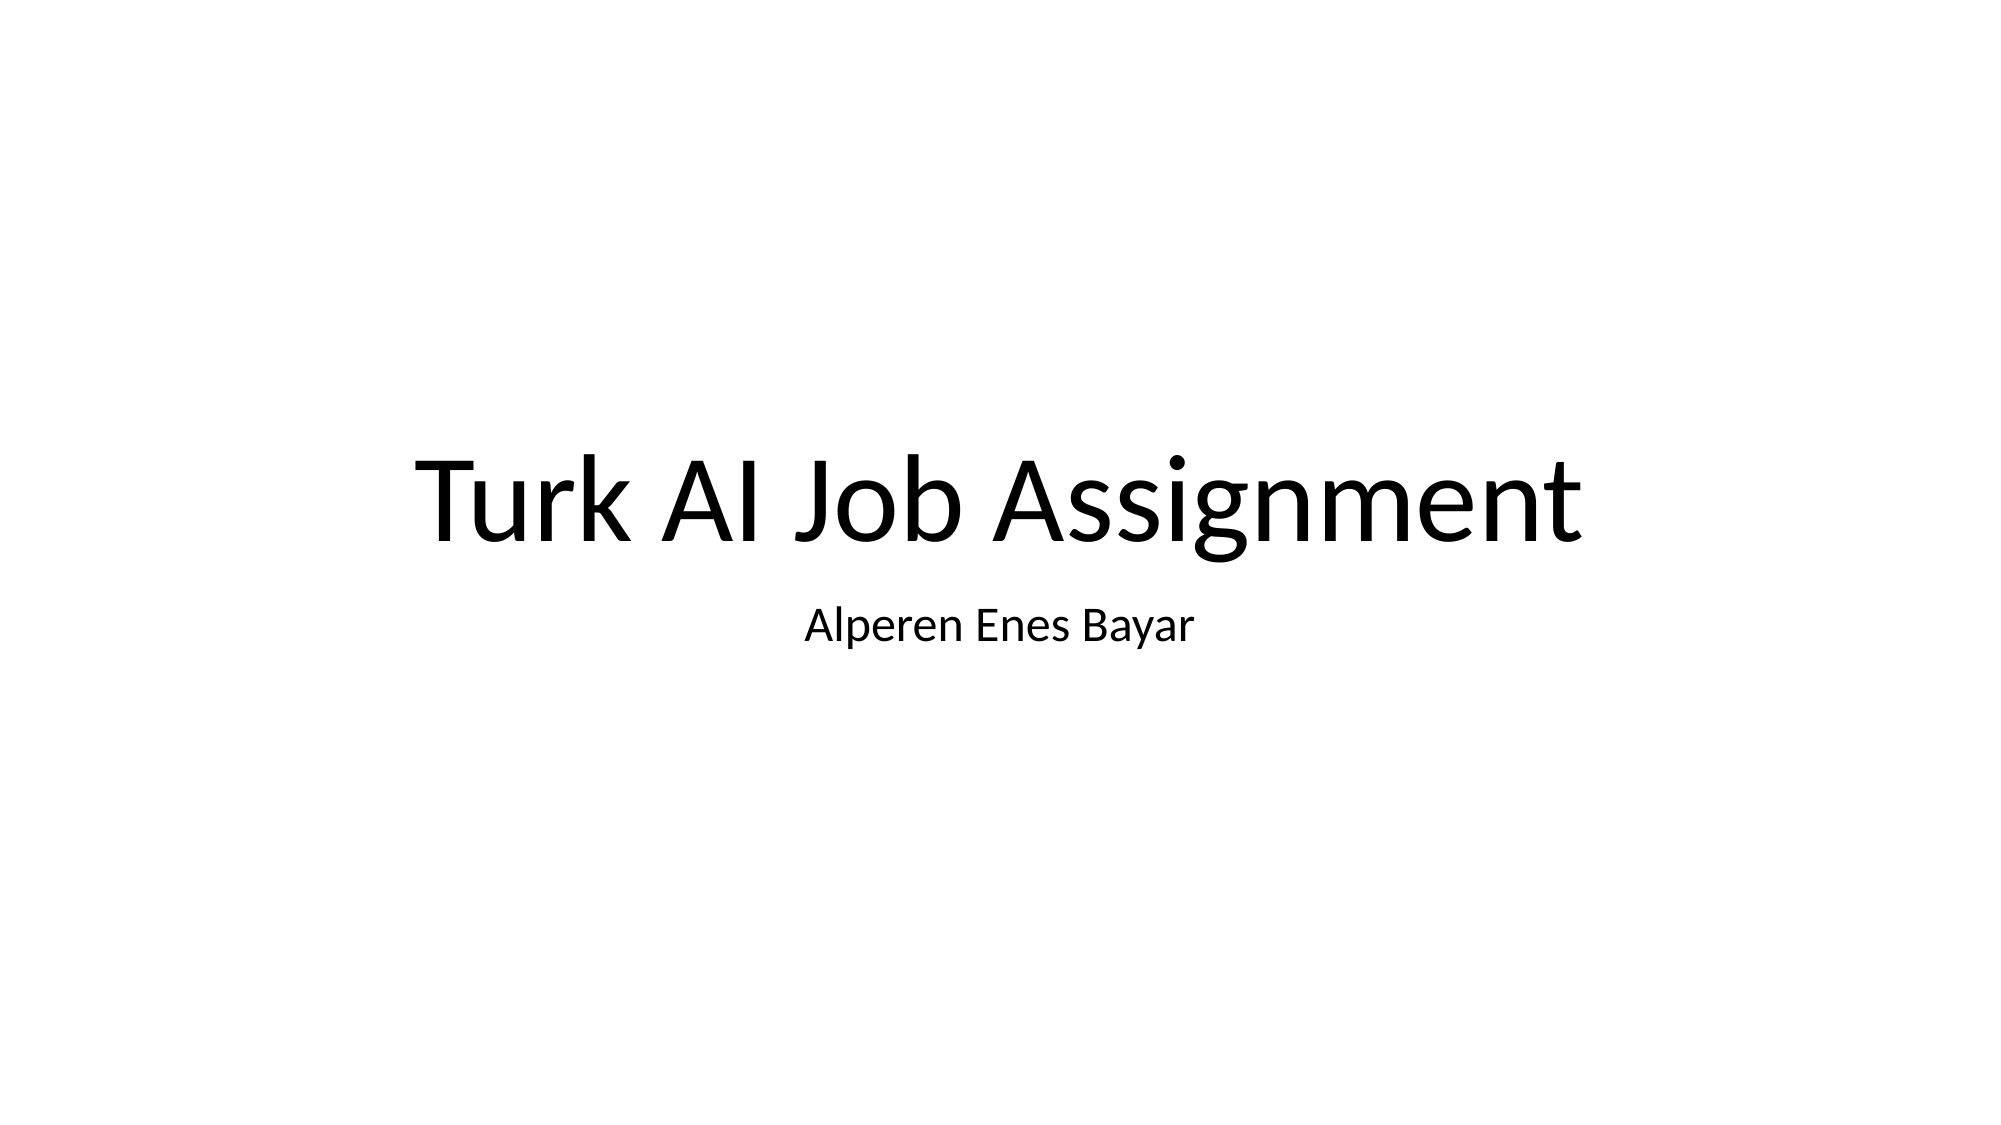

# Turk AI Job Assignment
Alperen Enes Bayar